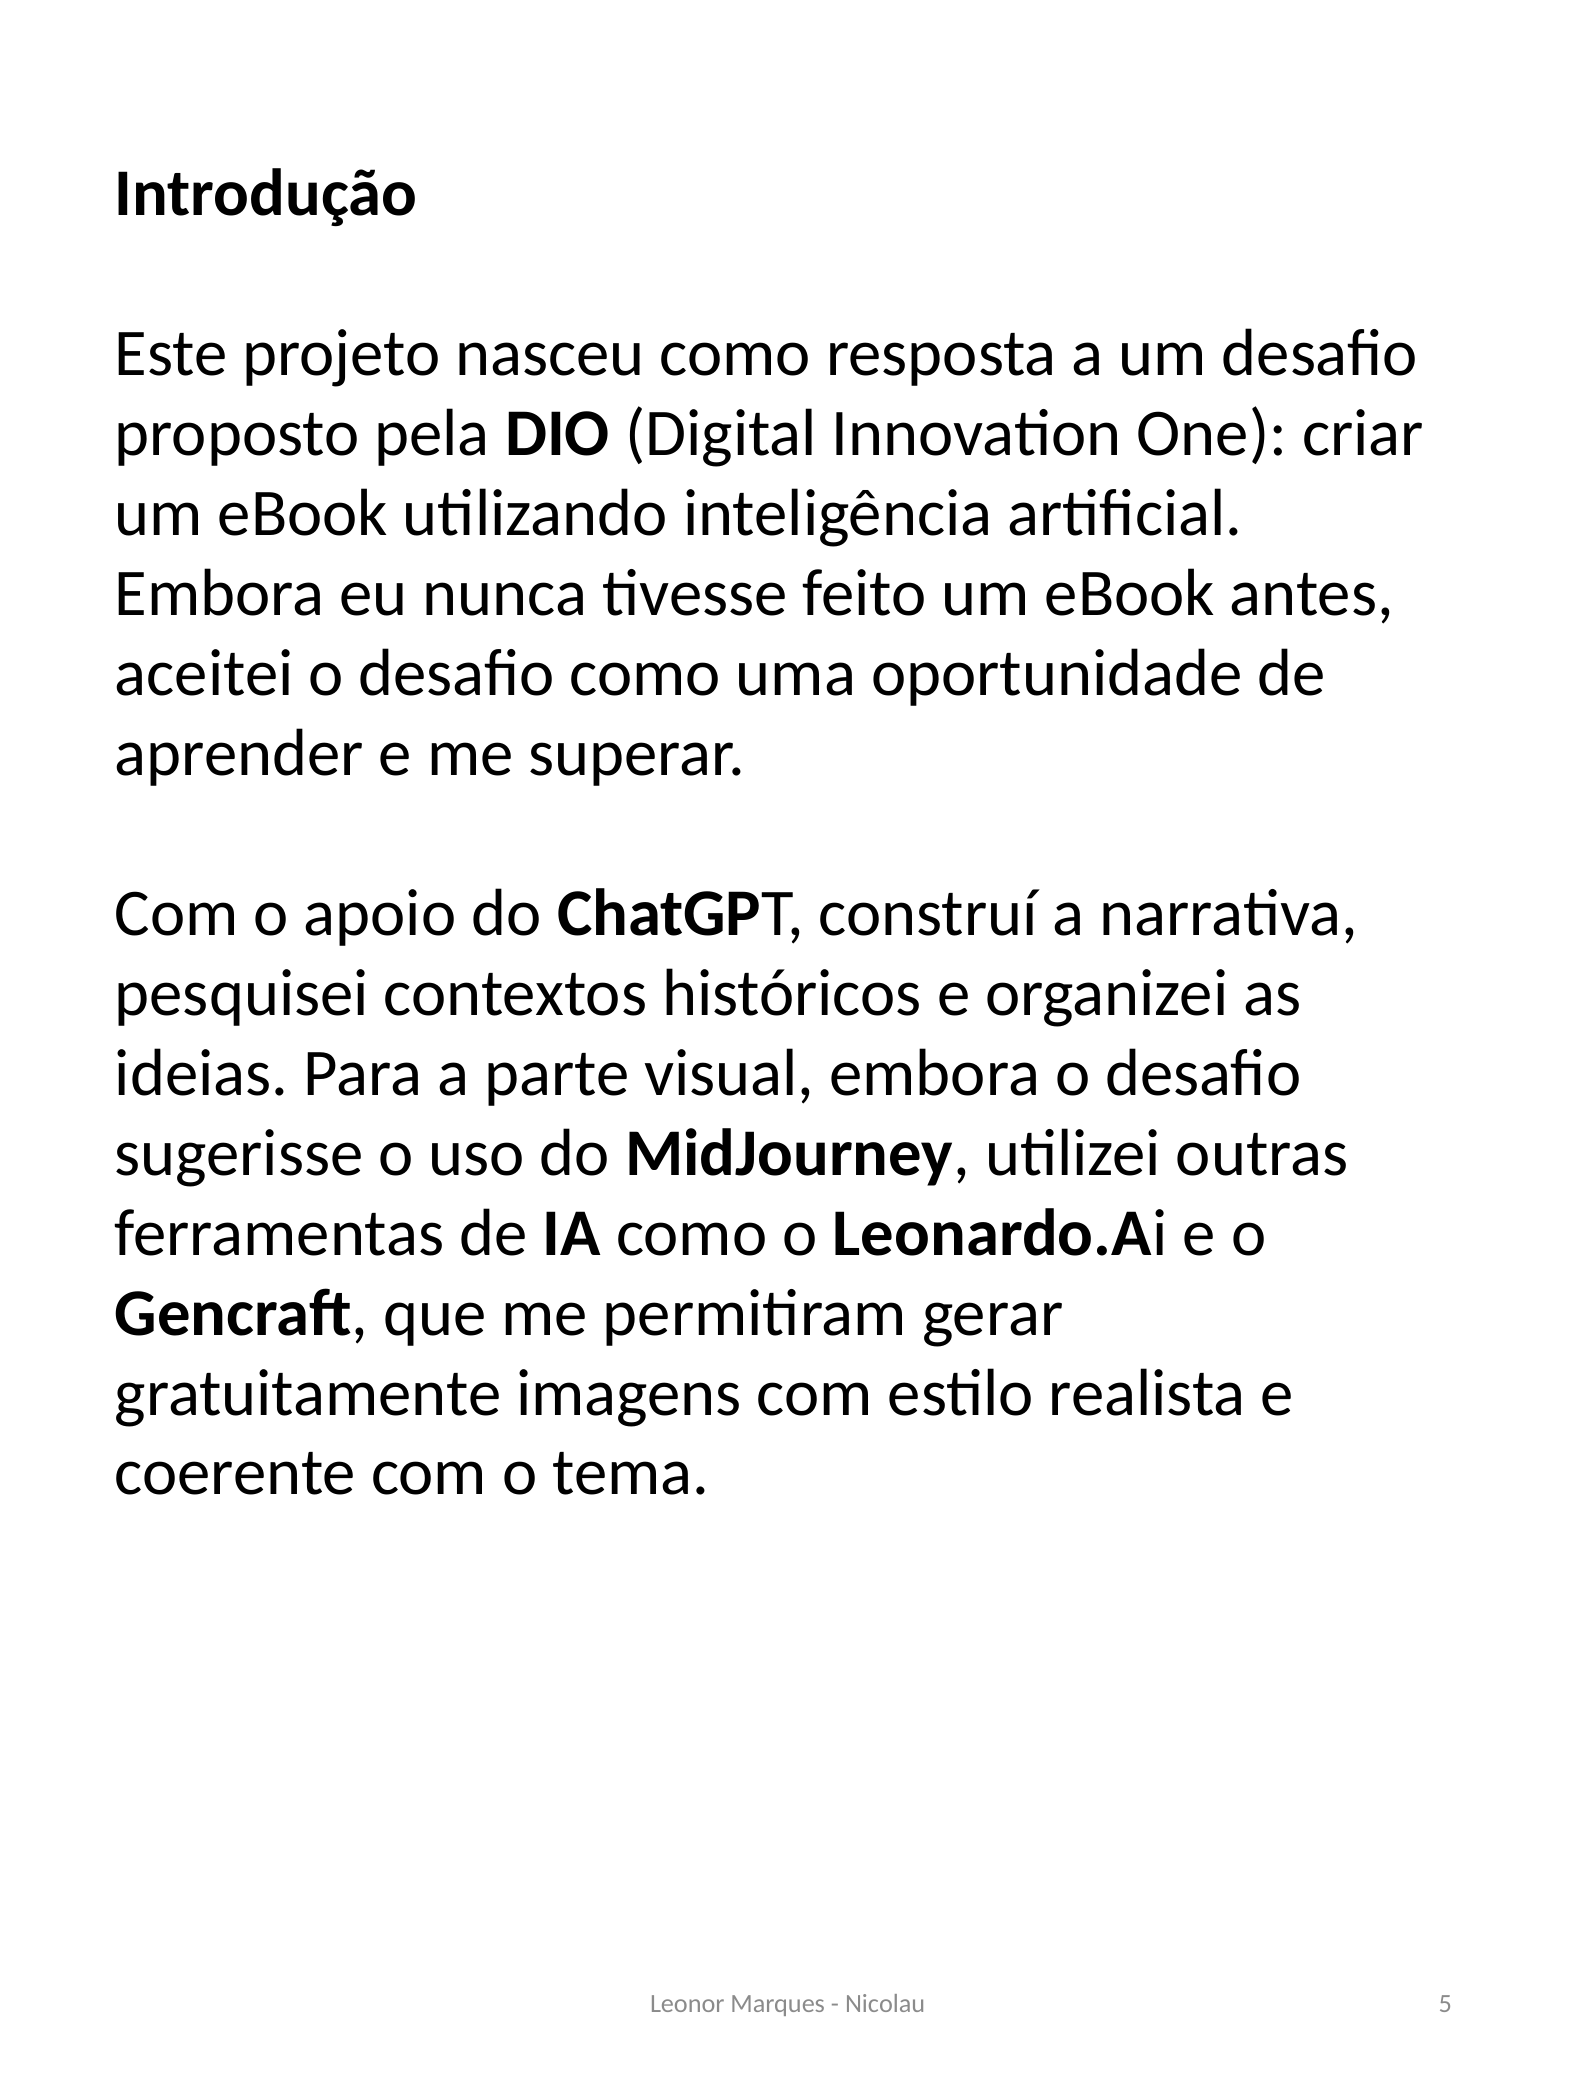

Introdução

Este projeto nasceu como resposta a um desafio proposto pela DIO (Digital Innovation One): criar um eBook utilizando inteligência artificial. Embora eu nunca tivesse feito um eBook antes, aceitei o desafio como uma oportunidade de aprender e me superar.

Com o apoio do ChatGPT, construí a narrativa, pesquisei contextos históricos e organizei as ideias. Para a parte visual, embora o desafio sugerisse o uso do MidJourney, utilizei outras ferramentas de IA como o Leonardo.Ai e o Gencraft, que me permitiram gerar gratuitamente imagens com estilo realista e coerente com o tema.

Leonor Marques - Nicolau
5